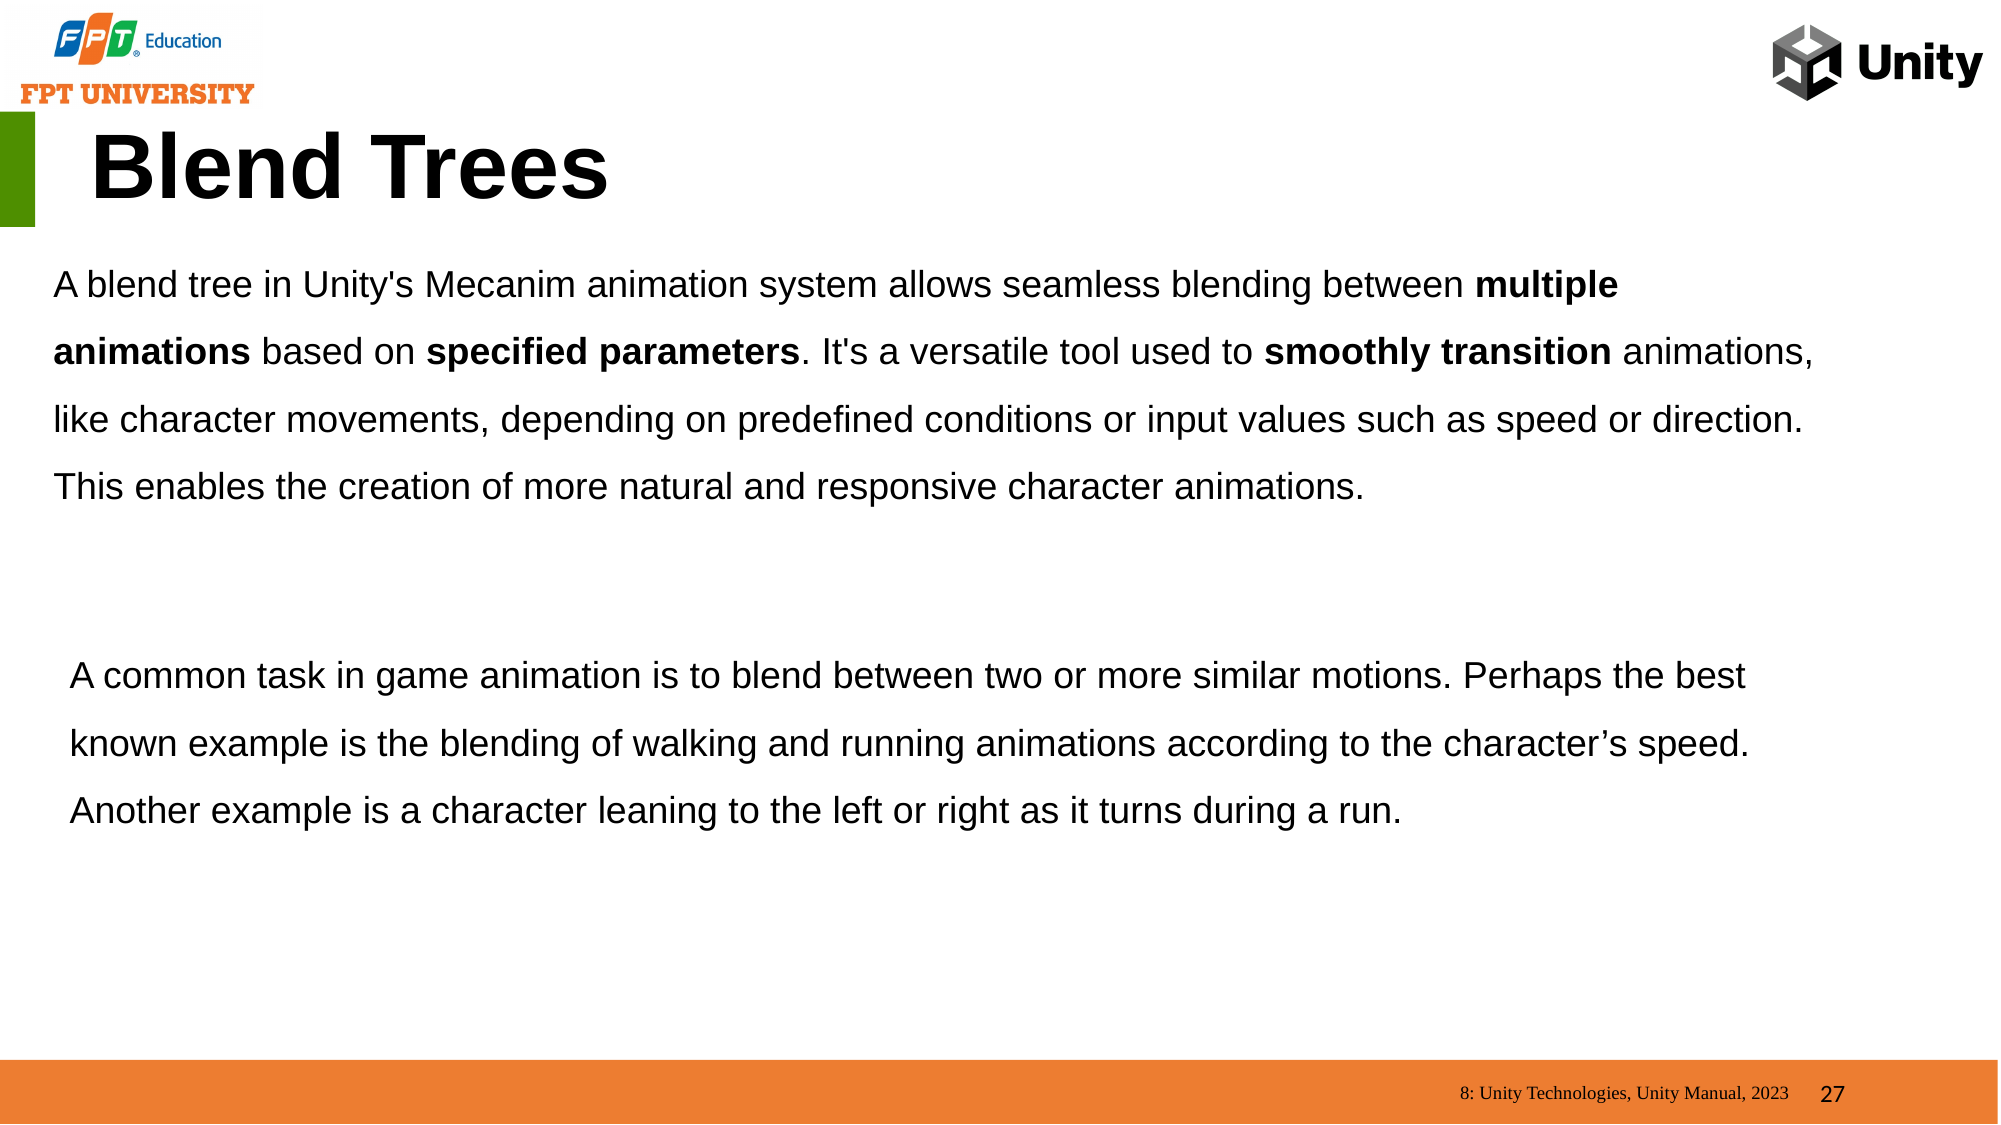

Blend Trees
A blend tree in Unity's Mecanim animation system allows seamless blending between multiple animations based on specified parameters. It's a versatile tool used to smoothly transition animations, like character movements, depending on predefined conditions or input values such as speed or direction. This enables the creation of more natural and responsive character animations.
A common task in game animation is to blend between two or more similar motions. Perhaps the best known example is the blending of walking and running animations according to the character’s speed. Another example is a character leaning to the left or right as it turns during a run.
27
8: Unity Technologies, Unity Manual, 2023